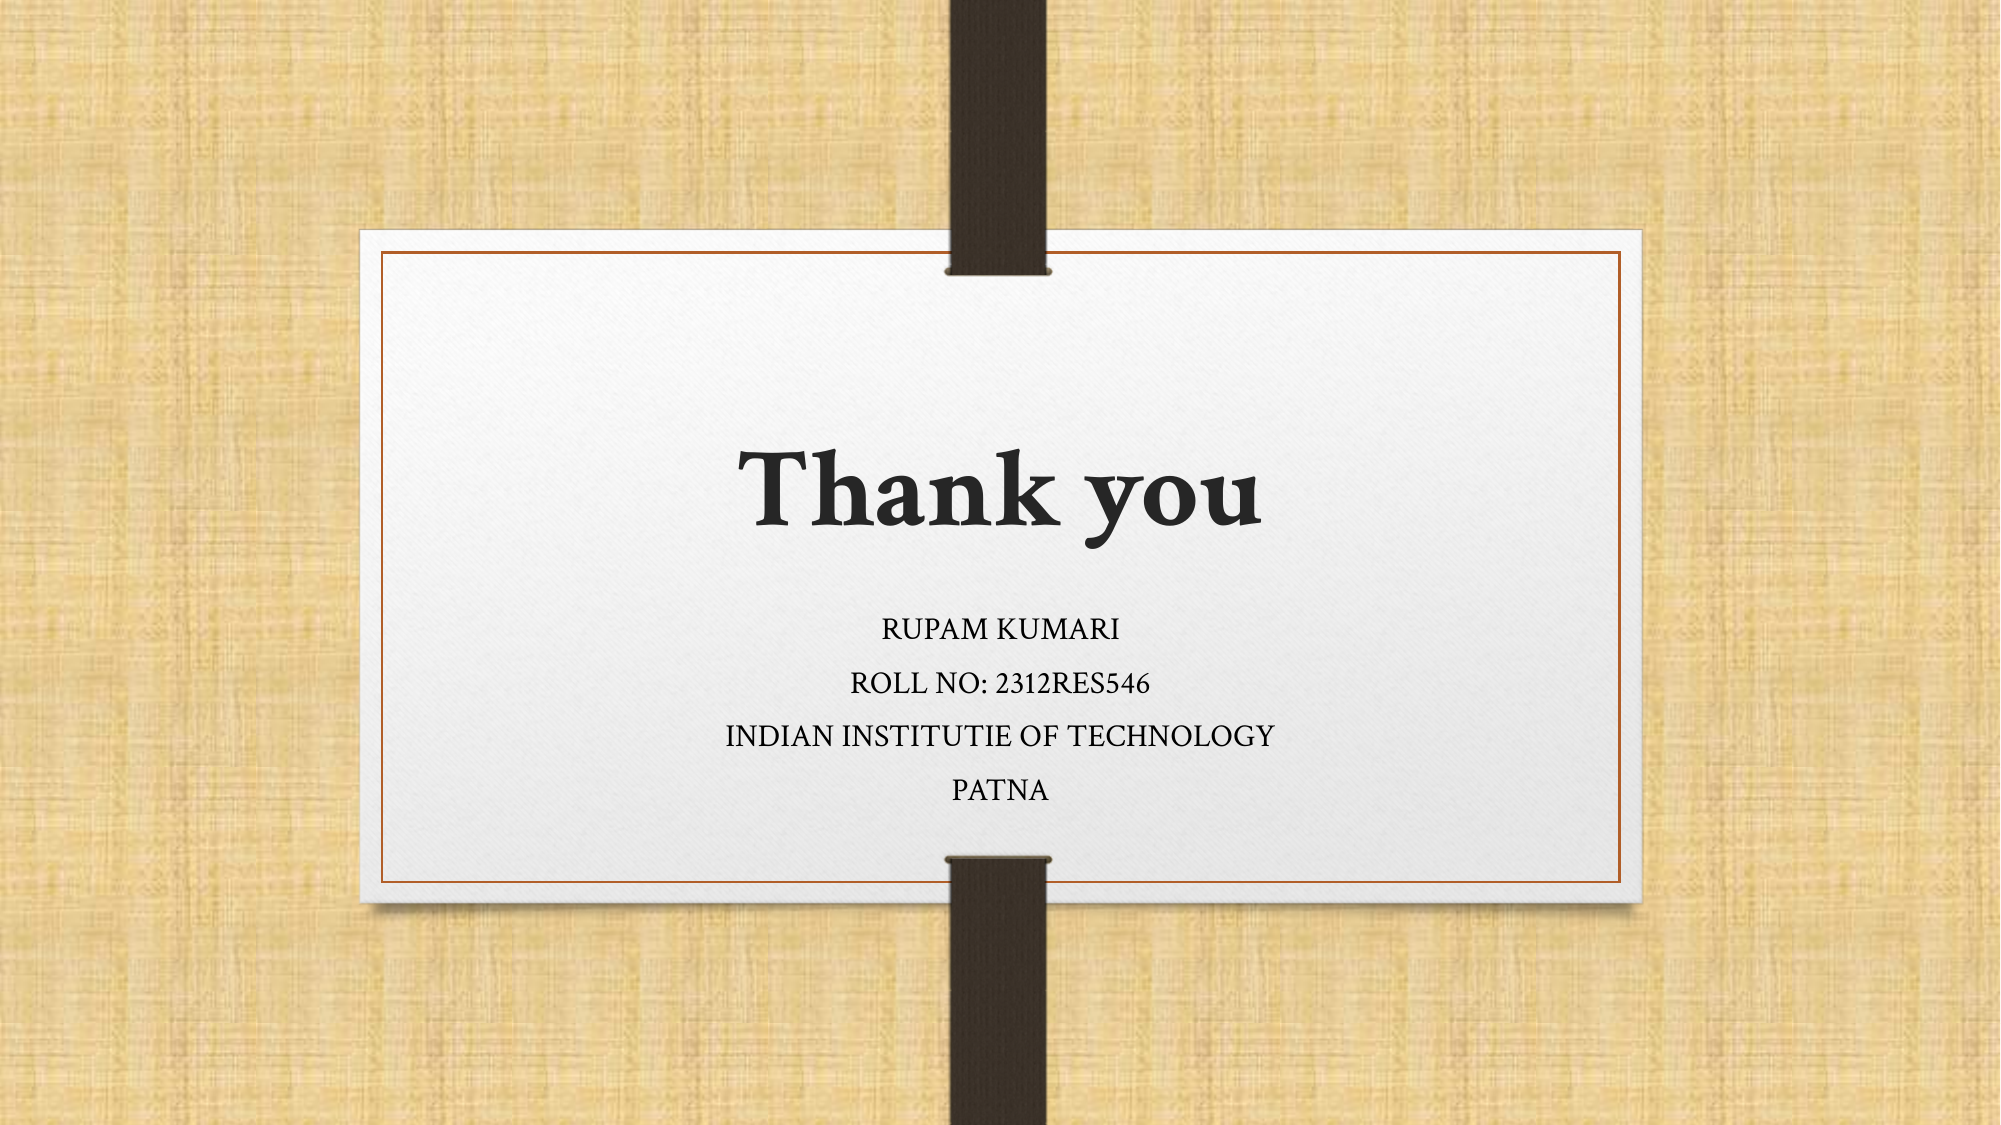

# Thank you
RUPAM KUMARI
ROLL NO: 2312RES546
INDIAN INSTITUTIE OF TECHNOLOGY
PATNA